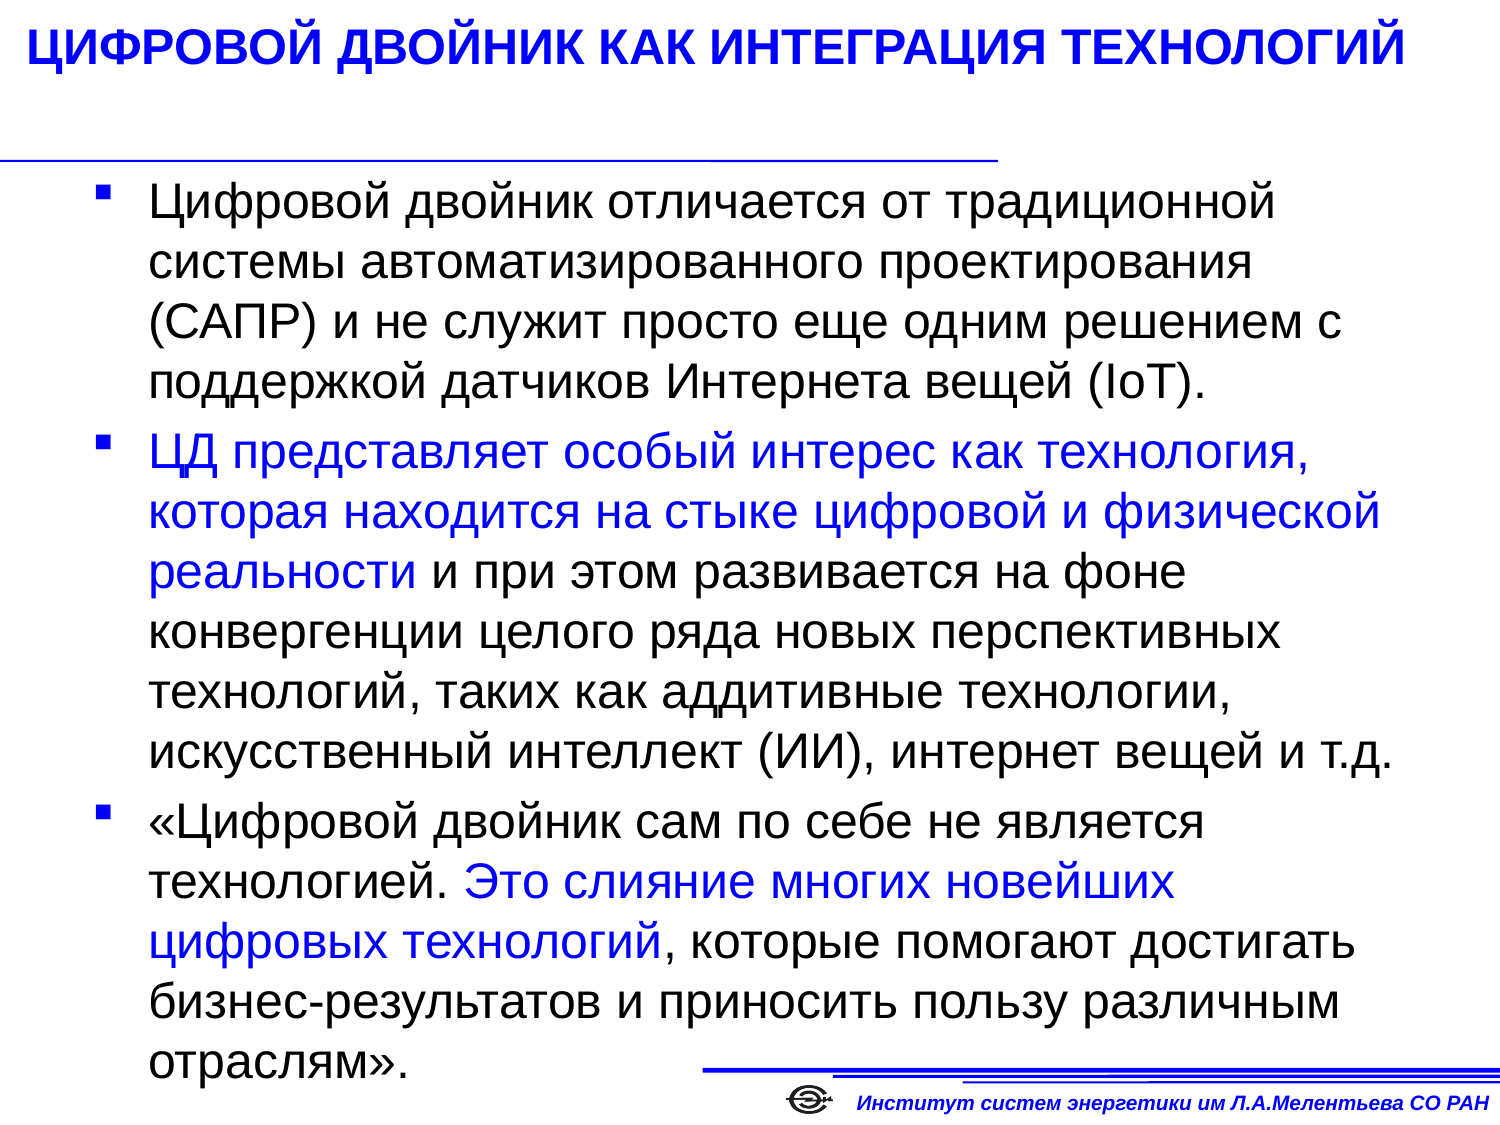

# ЦИФРОВОЙ ДВОЙНИК КАК ИНТЕГРАЦИЯ ТЕХНОЛОГИЙ
Цифровой двойник отличается от традиционной системы автоматизированного проектирования (САПР) и не служит просто еще одним решением с поддержкой датчиков Интернета вещей (IoT).
ЦД представляет особый интерес как технология, которая находится на стыке цифровой и физической реальности и при этом развивается на фоне конвергенции целого ряда новых перспективных технологий, таких как аддитивные технологии, искусственный интеллект (ИИ), интернет вещей и т.д.
«Цифровой двойник сам по себе не является технологией. Это слияние многих новейших цифровых технологий, которые помогают достигать бизнес-результатов и приносить пользу различным отраслям».